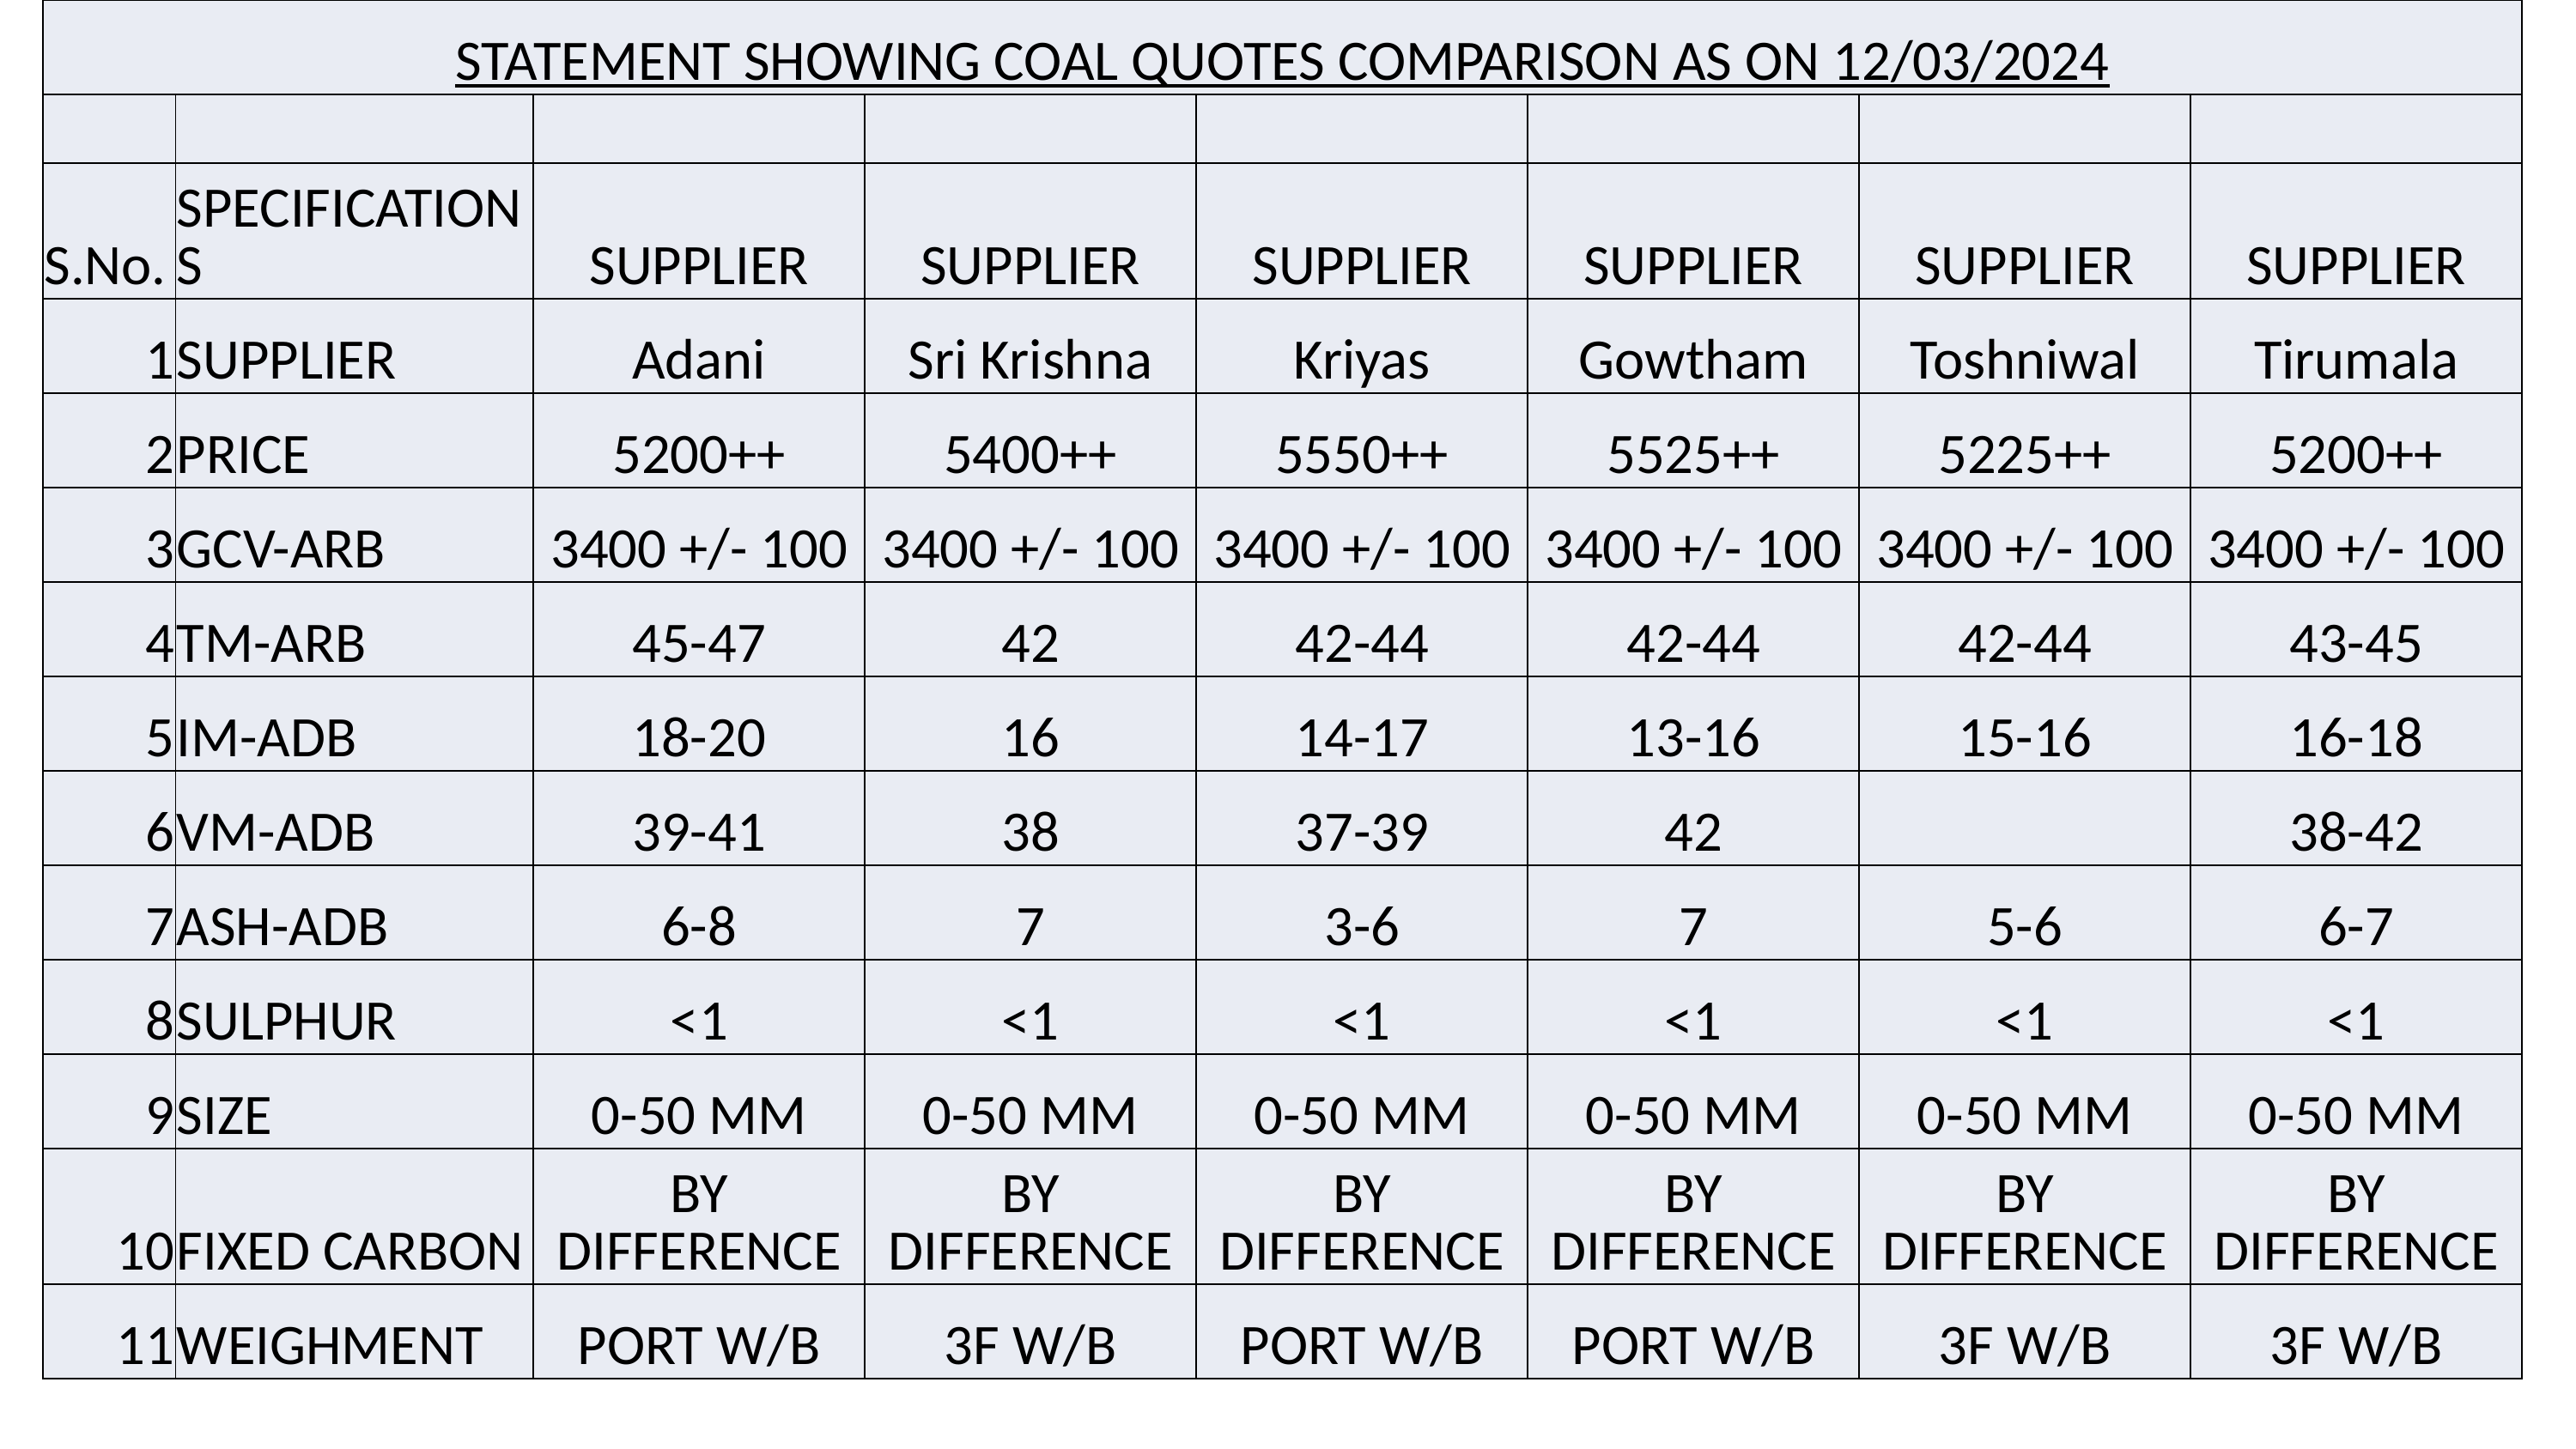

| STATEMENT SHOWING COAL QUOTES COMPARISON AS ON 12/03/2024 |  |  |  |  |  |  |  |
| --- | --- | --- | --- | --- | --- | --- | --- |
|  |  |  |  |  |  |  |  |
| S.No. | SPECIFICATIONS | SUPPLIER | SUPPLIER | SUPPLIER | SUPPLIER | SUPPLIER | SUPPLIER |
| 1 | SUPPLIER | Adani | Sri Krishna | Kriyas | Gowtham | Toshniwal | Tirumala |
| 2 | PRICE | 5200++ | 5400++ | 5550++ | 5525++ | 5225++ | 5200++ |
| 3 | GCV-ARB | 3400 +/- 100 | 3400 +/- 100 | 3400 +/- 100 | 3400 +/- 100 | 3400 +/- 100 | 3400 +/- 100 |
| 4 | TM-ARB | 45-47 | 42 | 42-44 | 42-44 | 42-44 | 43-45 |
| 5 | IM-ADB | 18-20 | 16 | 14-17 | 13-16 | 15-16 | 16-18 |
| 6 | VM-ADB | 39-41 | 38 | 37-39 | 42 |  | 38-42 |
| 7 | ASH-ADB | 6-8 | 7 | 3-6 | 7 | 5-6 | 6-7 |
| 8 | SULPHUR | <1 | <1 | <1 | <1 | <1 | <1 |
| 9 | SIZE | 0-50 MM | 0-50 MM | 0-50 MM | 0-50 MM | 0-50 MM | 0-50 MM |
| 10 | FIXED CARBON | BY DIFFERENCE | BY DIFFERENCE | BY DIFFERENCE | BY DIFFERENCE | BY DIFFERENCE | BY DIFFERENCE |
| 11 | WEIGHMENT | PORT W/B | 3F W/B | PORT W/B | PORT W/B | 3F W/B | 3F W/B |